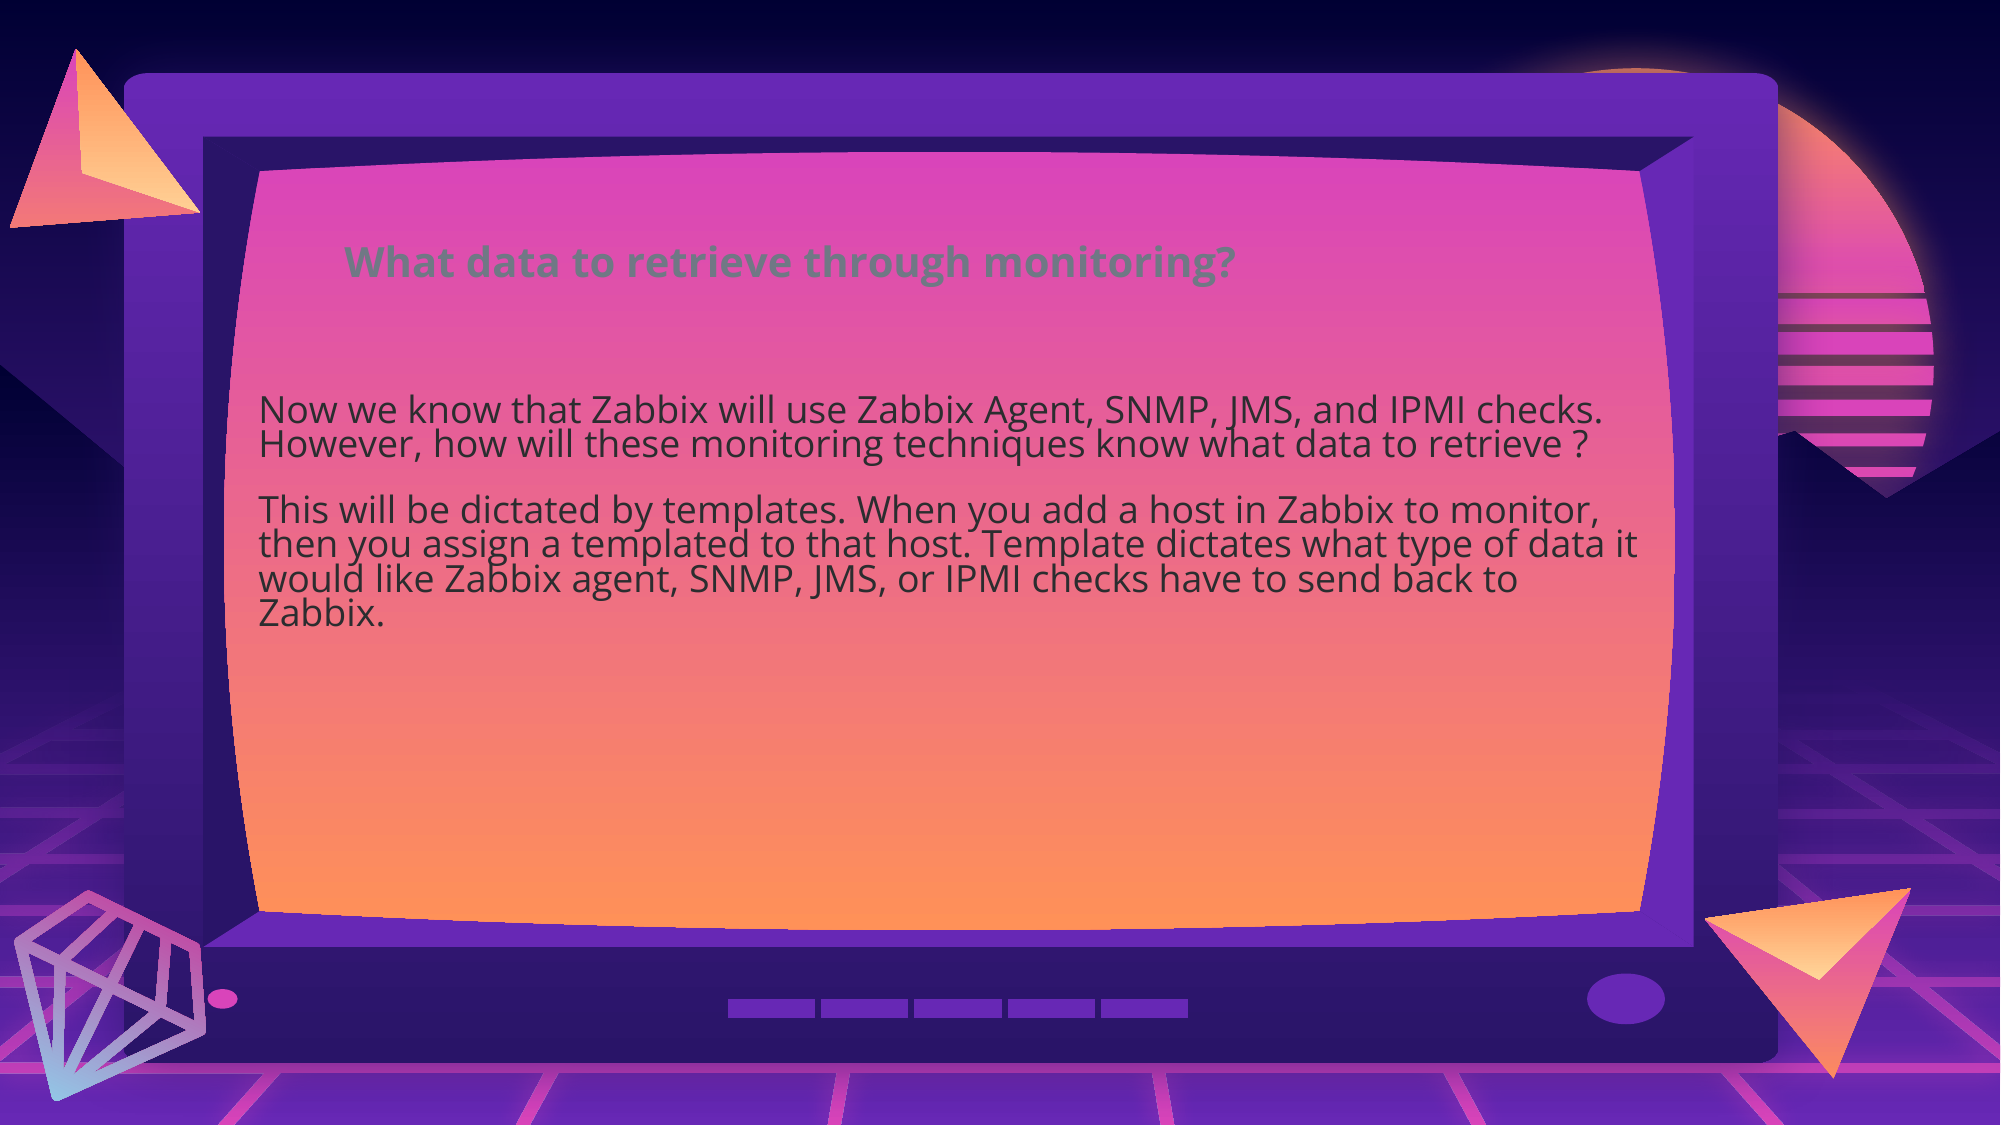

What data to retrieve through monitoring?
Now we know that Zabbix will use Zabbix Agent, SNMP, JMS, and IPMI checks. However, how will these monitoring techniques know what data to retrieve ?
This will be dictated by templates. When you add a host in Zabbix to monitor, then you assign a templated to that host. Template dictates what type of data it would like Zabbix agent, SNMP, JMS, or IPMI checks have to send back to Zabbix.